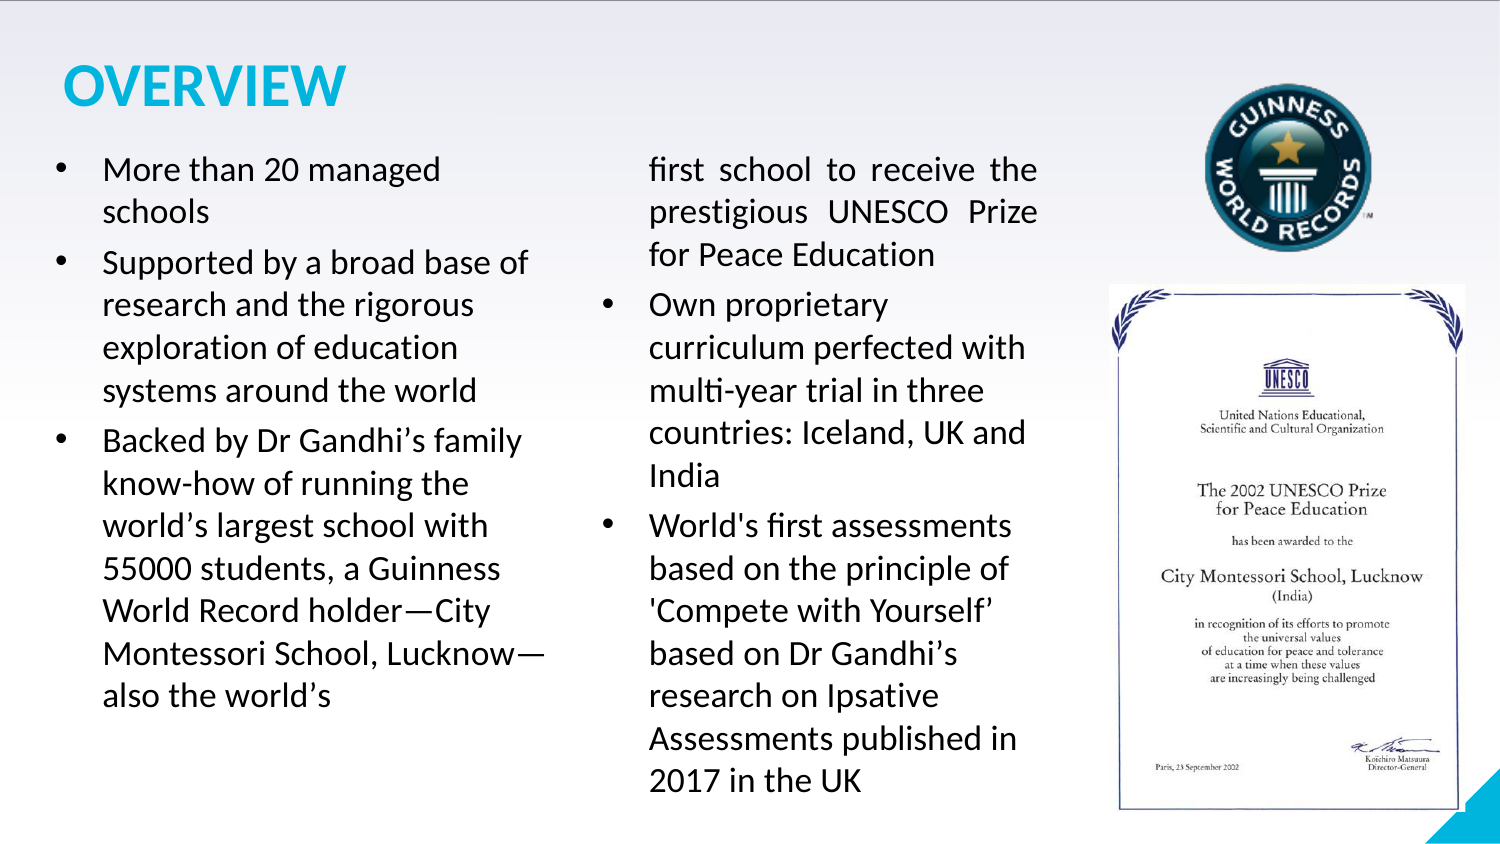

OVERVIEW

More than 20 managed schools
Supported by a broad base of research and the rigorous exploration of education systems around the world
Backed by Dr Gandhi’s family know-how of running the world’s largest school with 55000 students, a Guinness World Record holder—City Montessori School, Lucknow—also the world’s
first school to receive the prestigious UNESCO Prize for Peace Education
Own proprietary curriculum perfected with multi-year trial in three countries: Iceland, UK and India
World's first assessments based on the principle of 'Compete with Yourself’ based on Dr Gandhi’s research on Ipsative Assessments published in 2017 in the UK